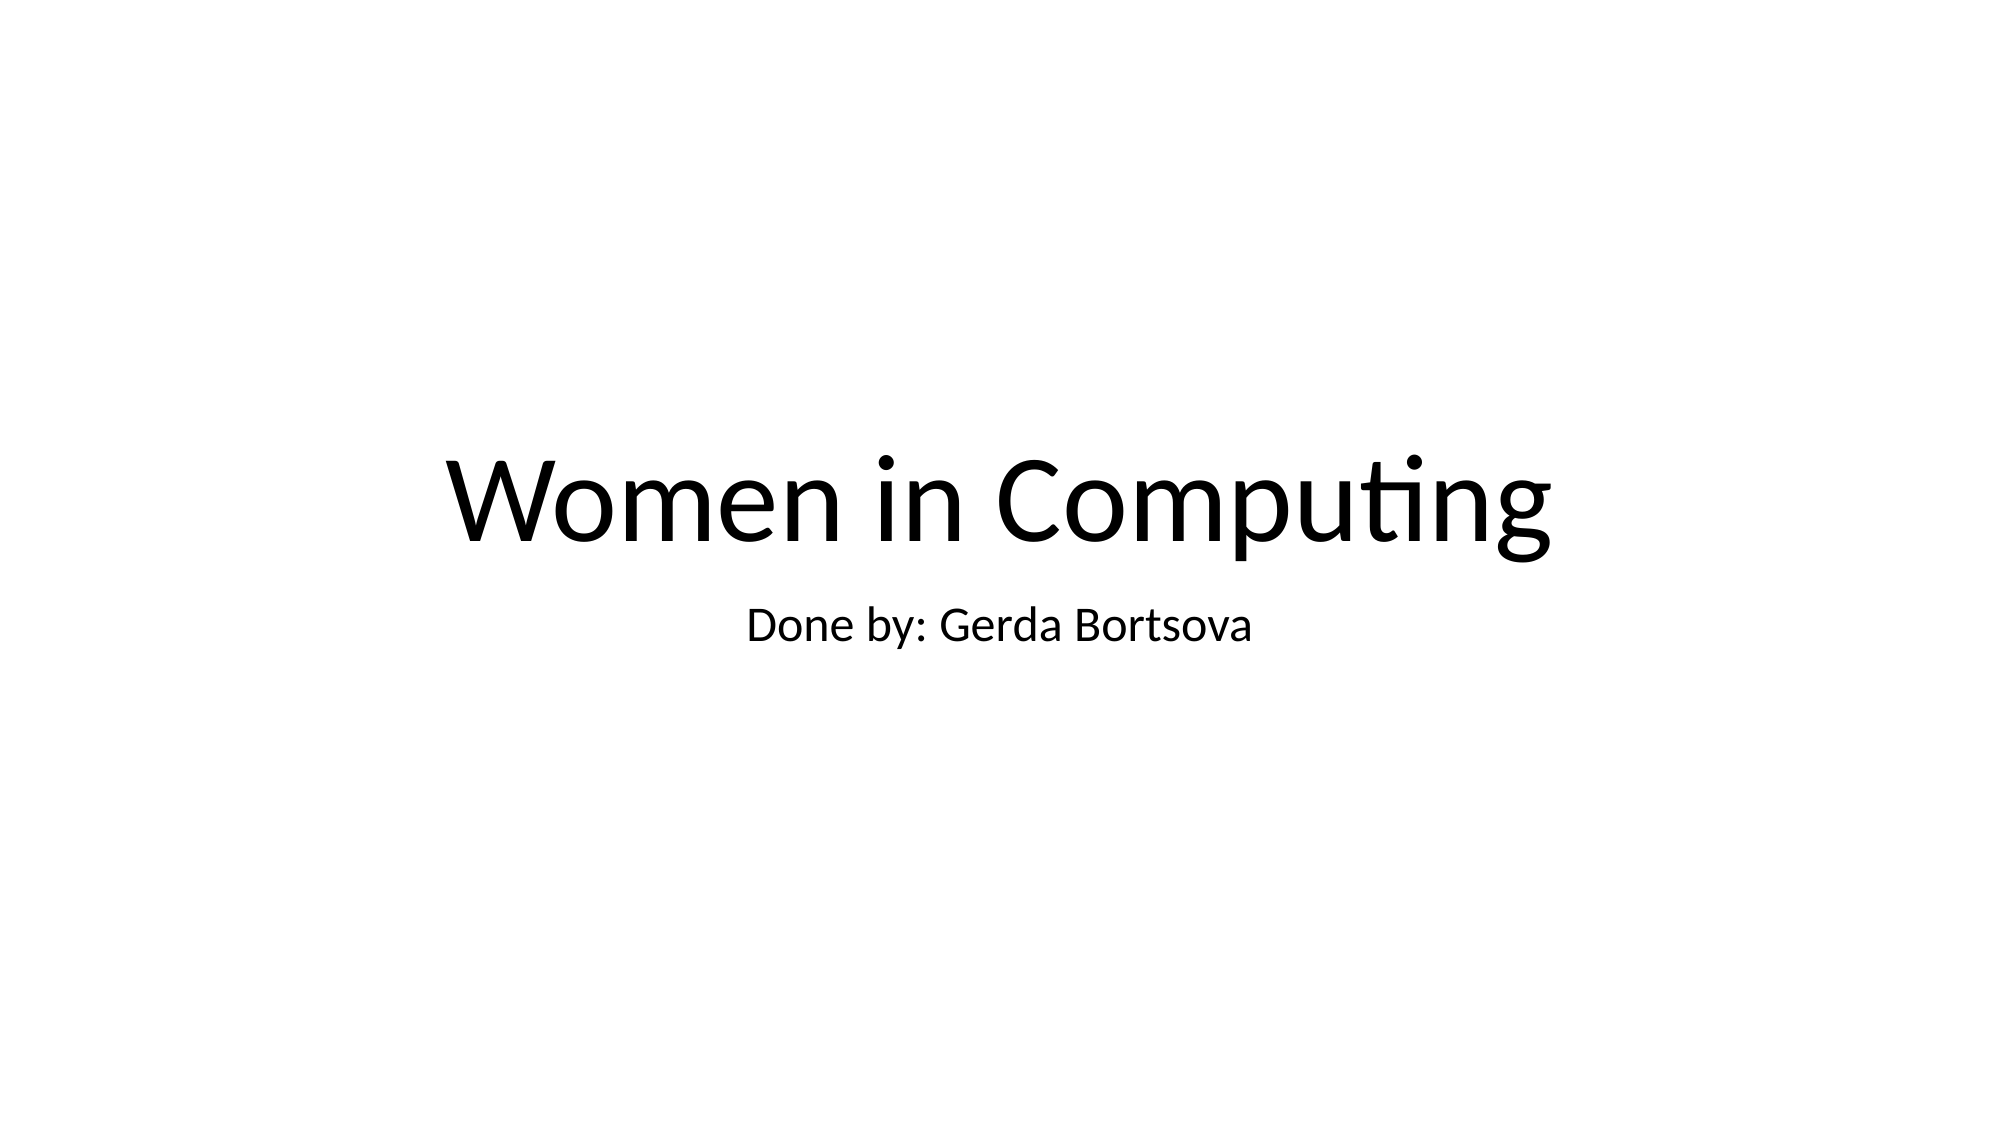

# Women in Computing
Done by: Gerda Bortsova